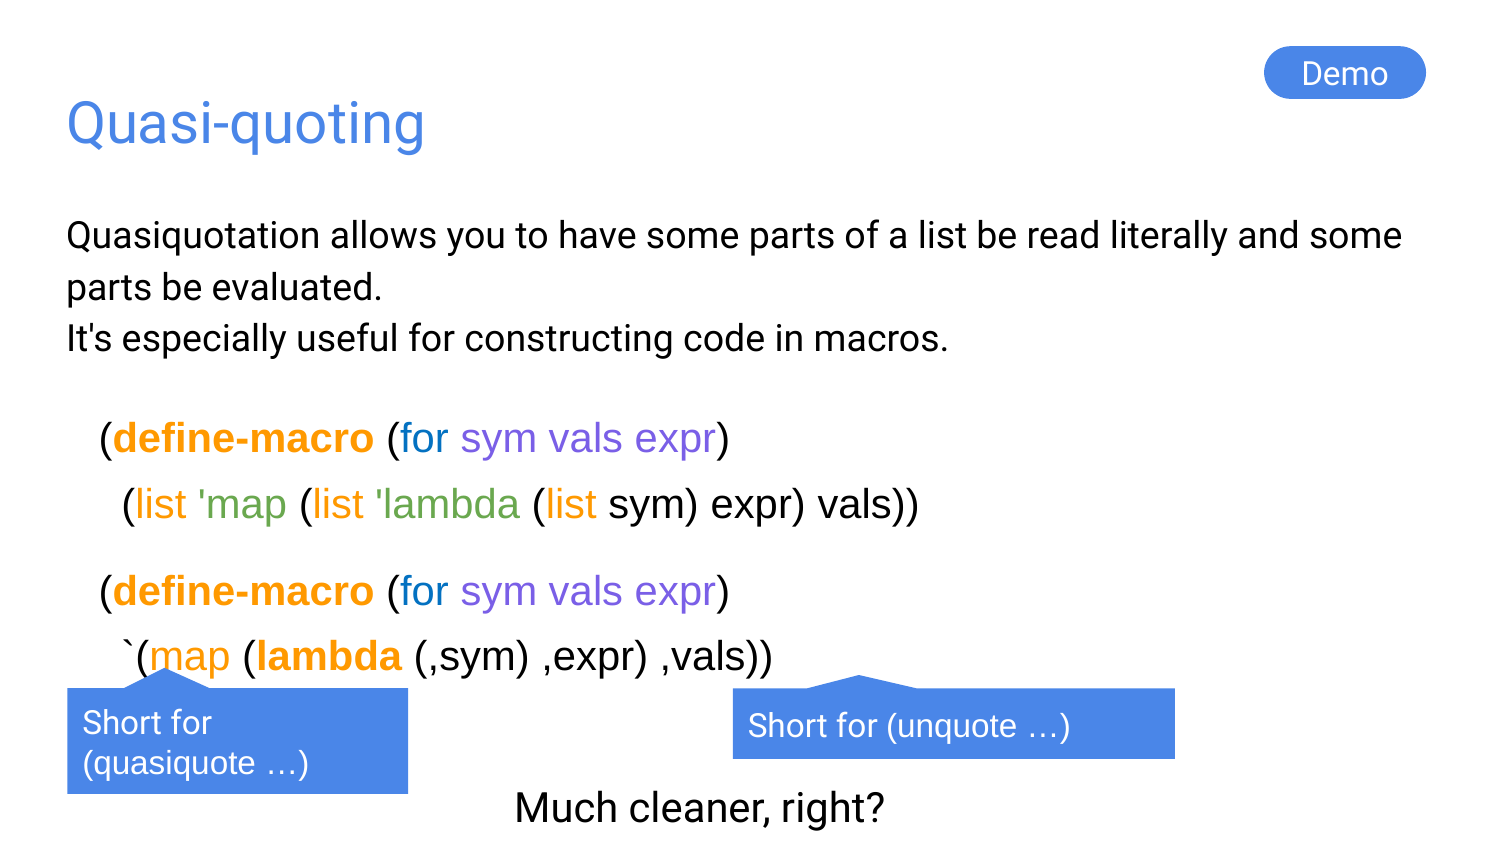

Demo
# Quasi-quoting
Quasiquotation allows you to have some parts of a list be read literally and some parts be evaluated.
It's especially useful for constructing code in macros.
(define-macro (for sym vals expr)
  (list 'map (list 'lambda (list sym) expr) vals))
(define-macro (for sym vals expr)
  `(map (lambda (,sym) ,expr) ,vals))
Short for
(quasiquote …)
Short for (unquote …)
Much cleaner, right?